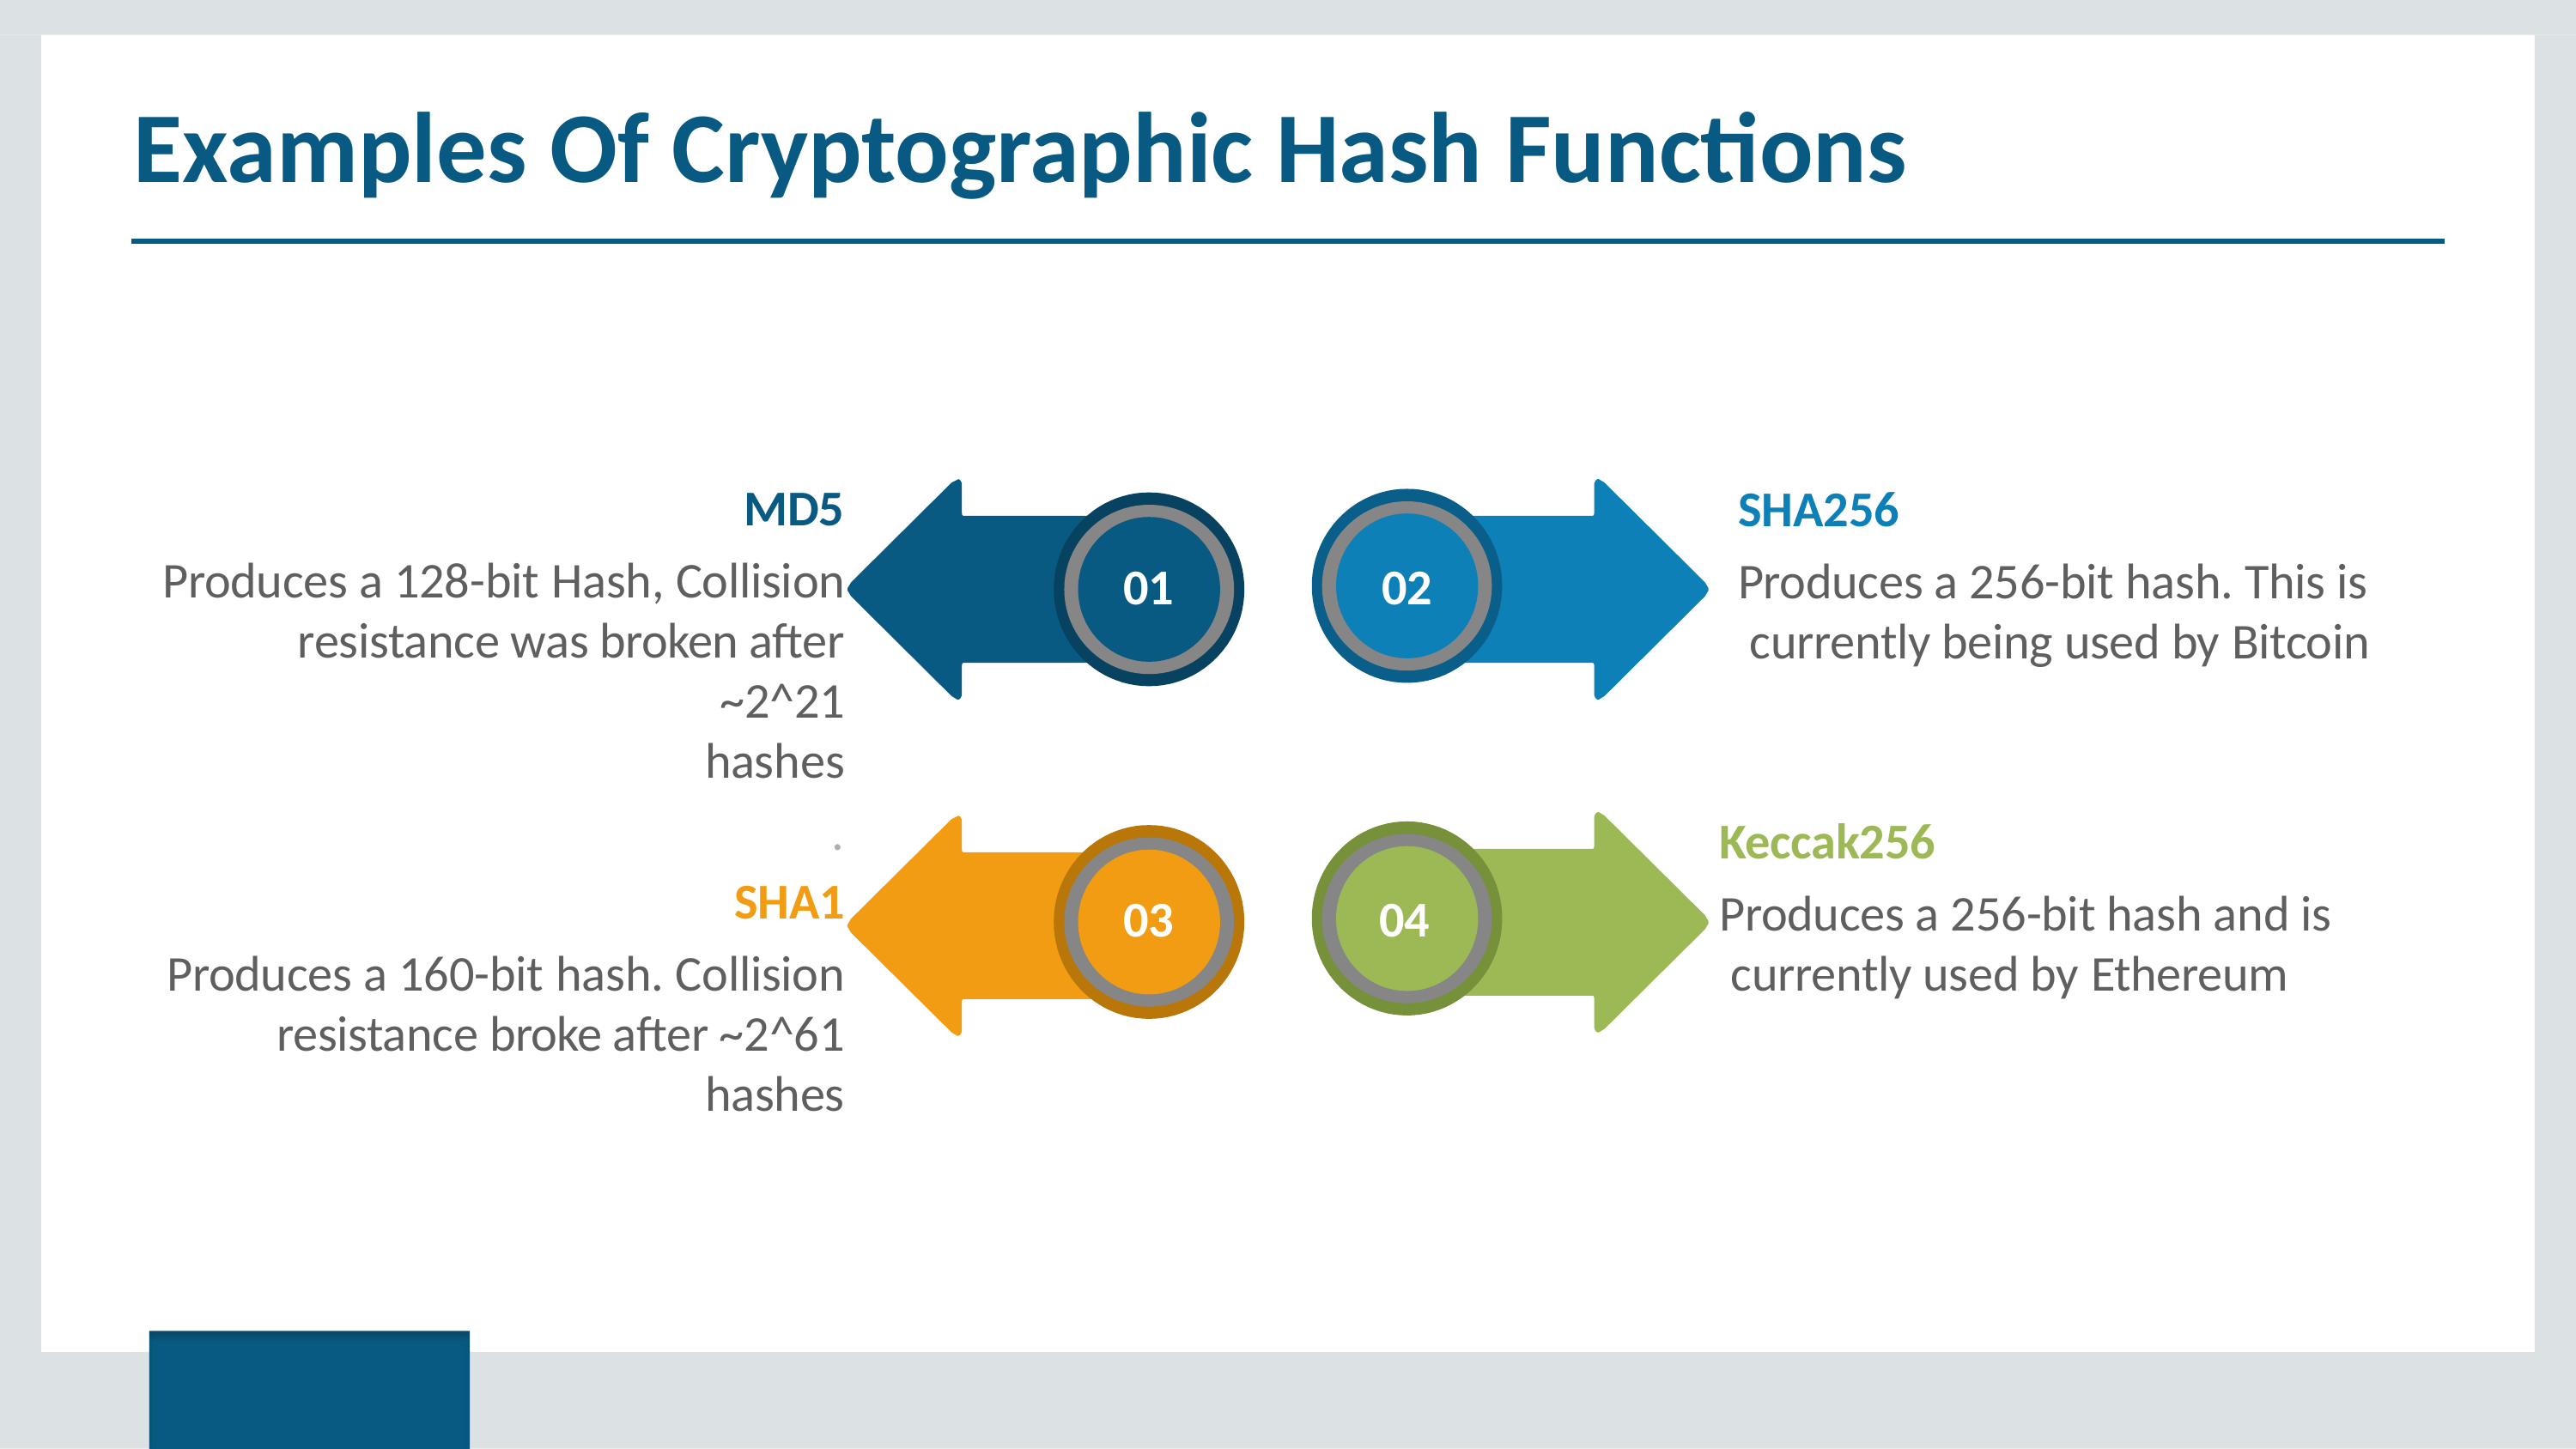

# Examples Of Cryptographic Hash Functions

MD5
Produces a 128-bit Hash, Collision  resistance was broken after ~2^21
hashes
.
SHA1
Produces a 160-bit hash. Collision  resistance broke after ~2^61 hashes
SHA256
Produces a 256-bit hash. This is  currently being used by Bitcoin

01
02
Keccak256
Produces a 256-bit hash and is  currently used by Ethereum

03
04